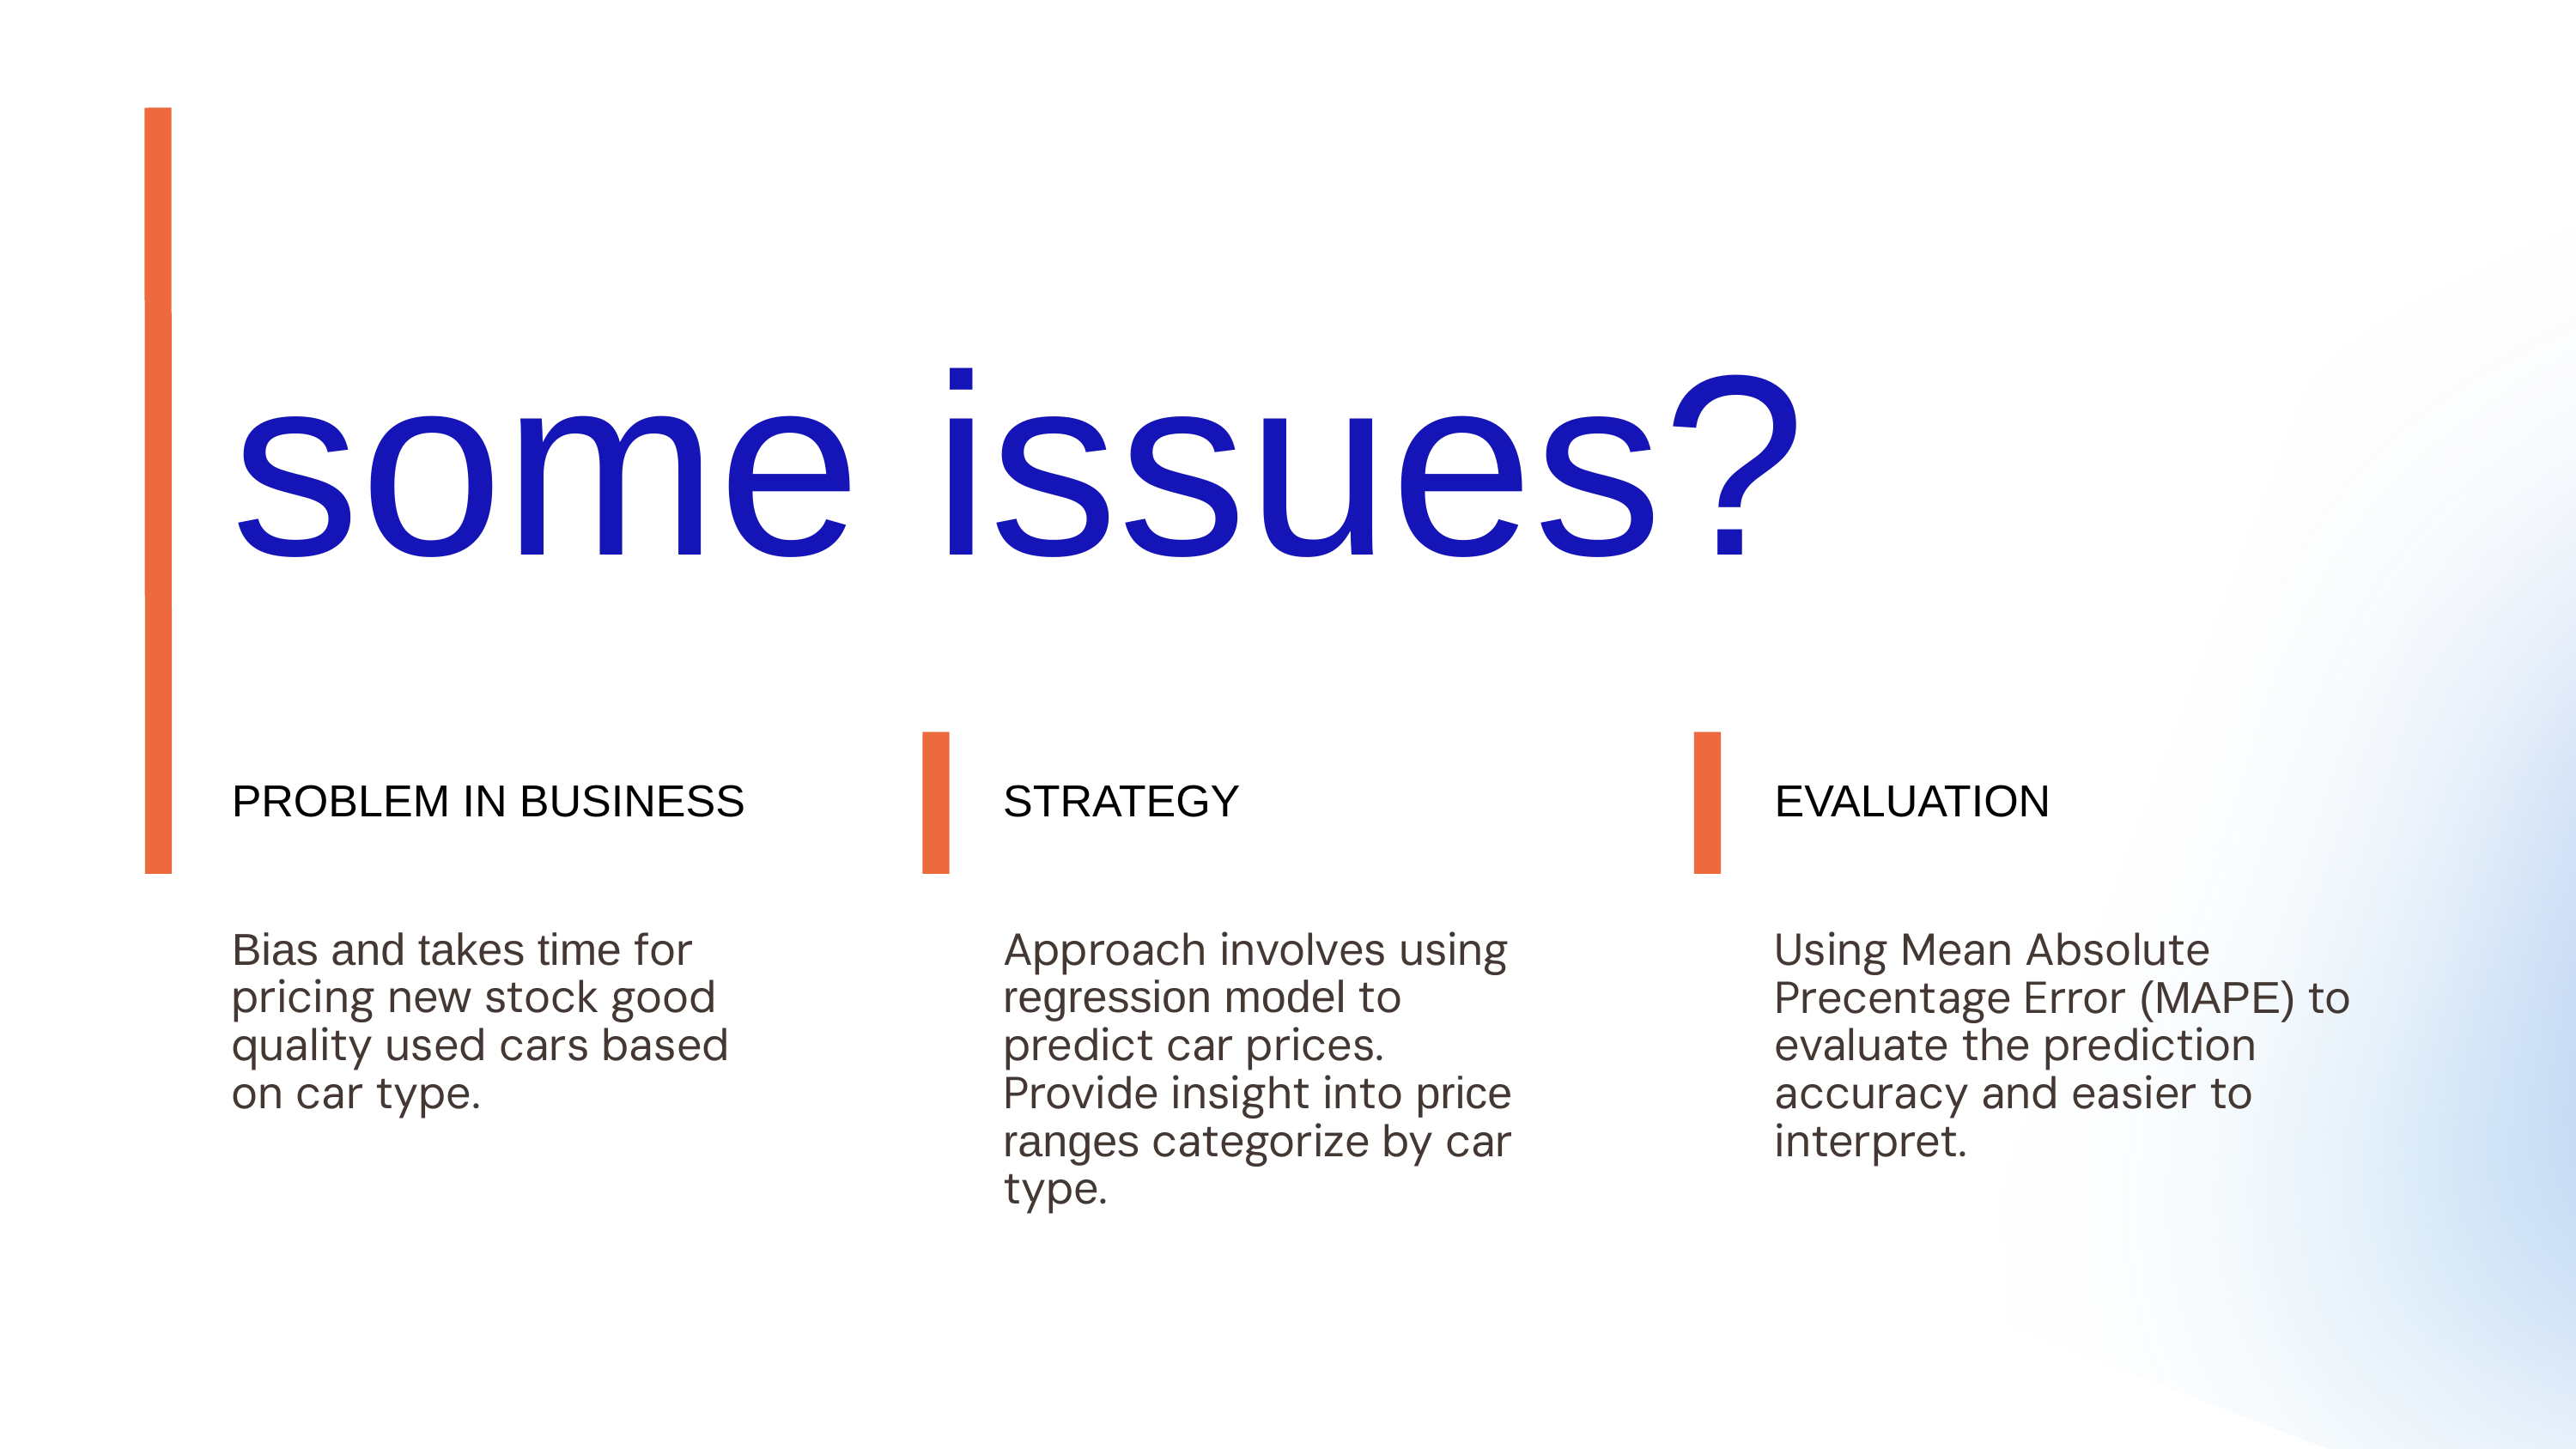

some issues?

PROBLEM IN BUSINESS
STRATEGY
EVALUATION
Bias and takes time for pricing new stock good quality used cars based on car type.
Approach involves using regression model to predict car prices. Provide insight into price ranges categorize by car type.
Using Mean Absolute Precentage Error (MAPE) to evaluate the prediction accuracy and easier to interpret.